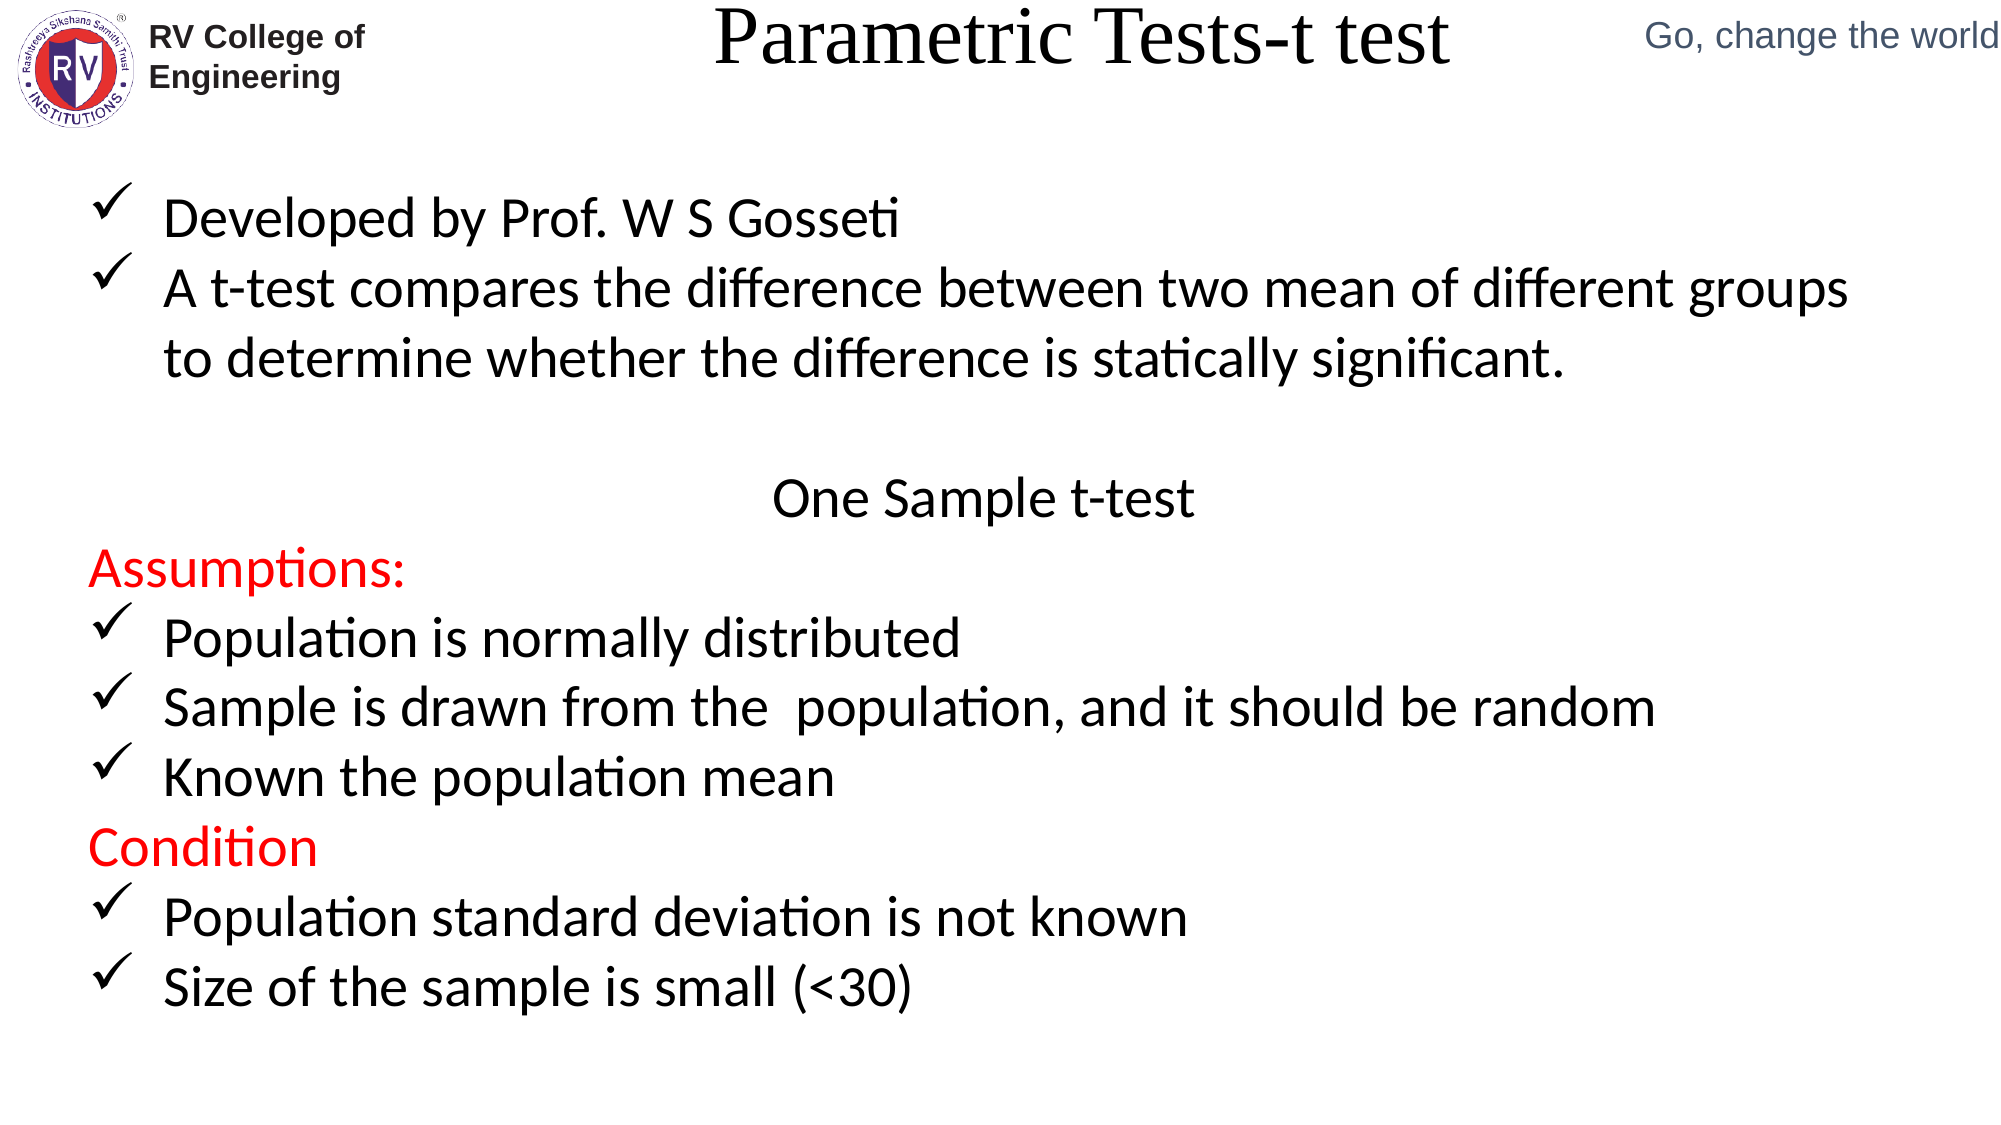

Parametric Tests-t test
Mechanical  Engineering Department
Developed by Prof. W S Gosseti
A t-test compares the difference between two mean of different groups to determine whether the difference is statically significant.

One Sample t-test
Assumptions:
Population is normally distributed
Sample is drawn from the  population, and it should be random
Known the population mean
Condition
Population standard deviation is not known
Size of the sample is small (<30)